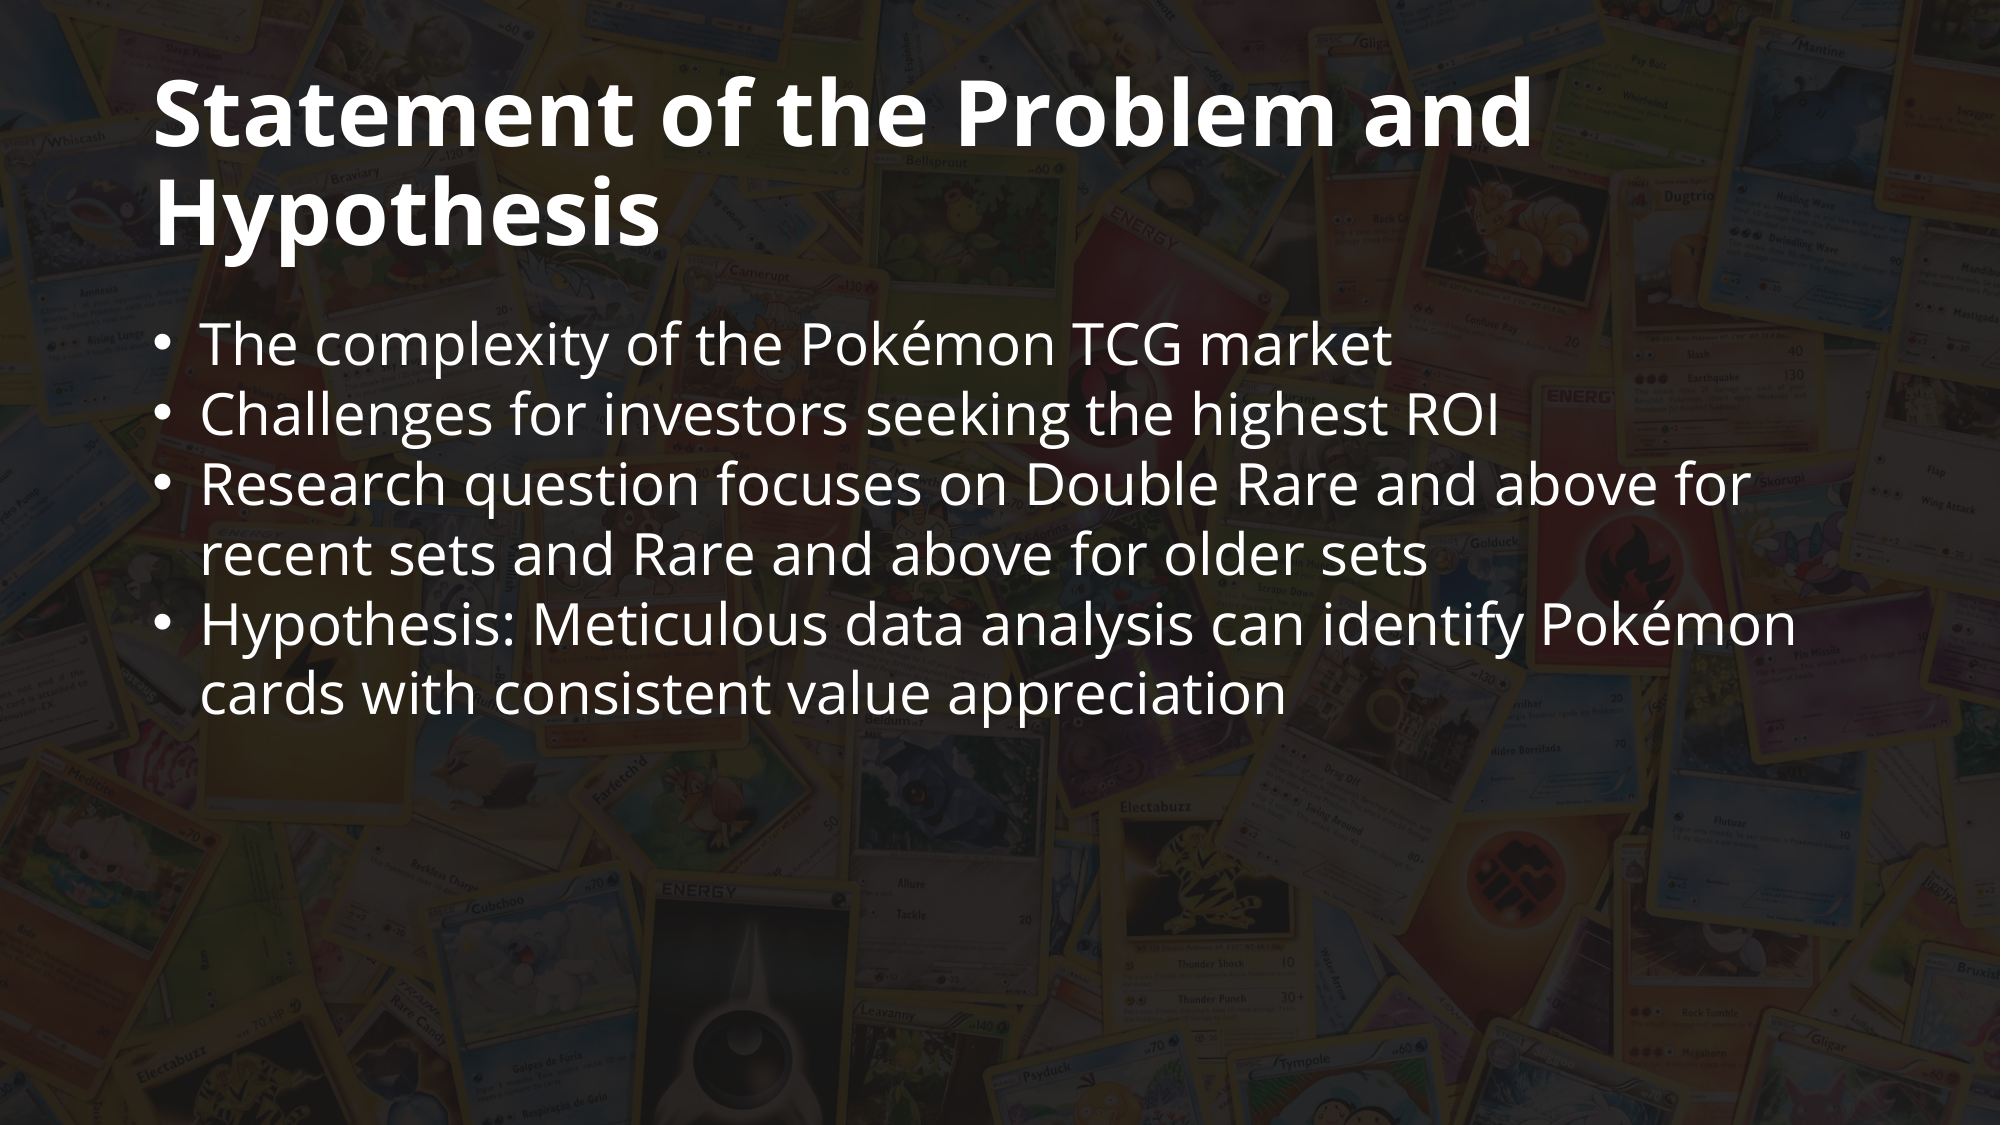

# Statement of the Problem and Hypothesis
The complexity of the Pokémon TCG market
Challenges for investors seeking the highest ROI
Research question focuses on Double Rare and above for recent sets and Rare and above for older sets
Hypothesis: Meticulous data analysis can identify Pokémon cards with consistent value appreciation